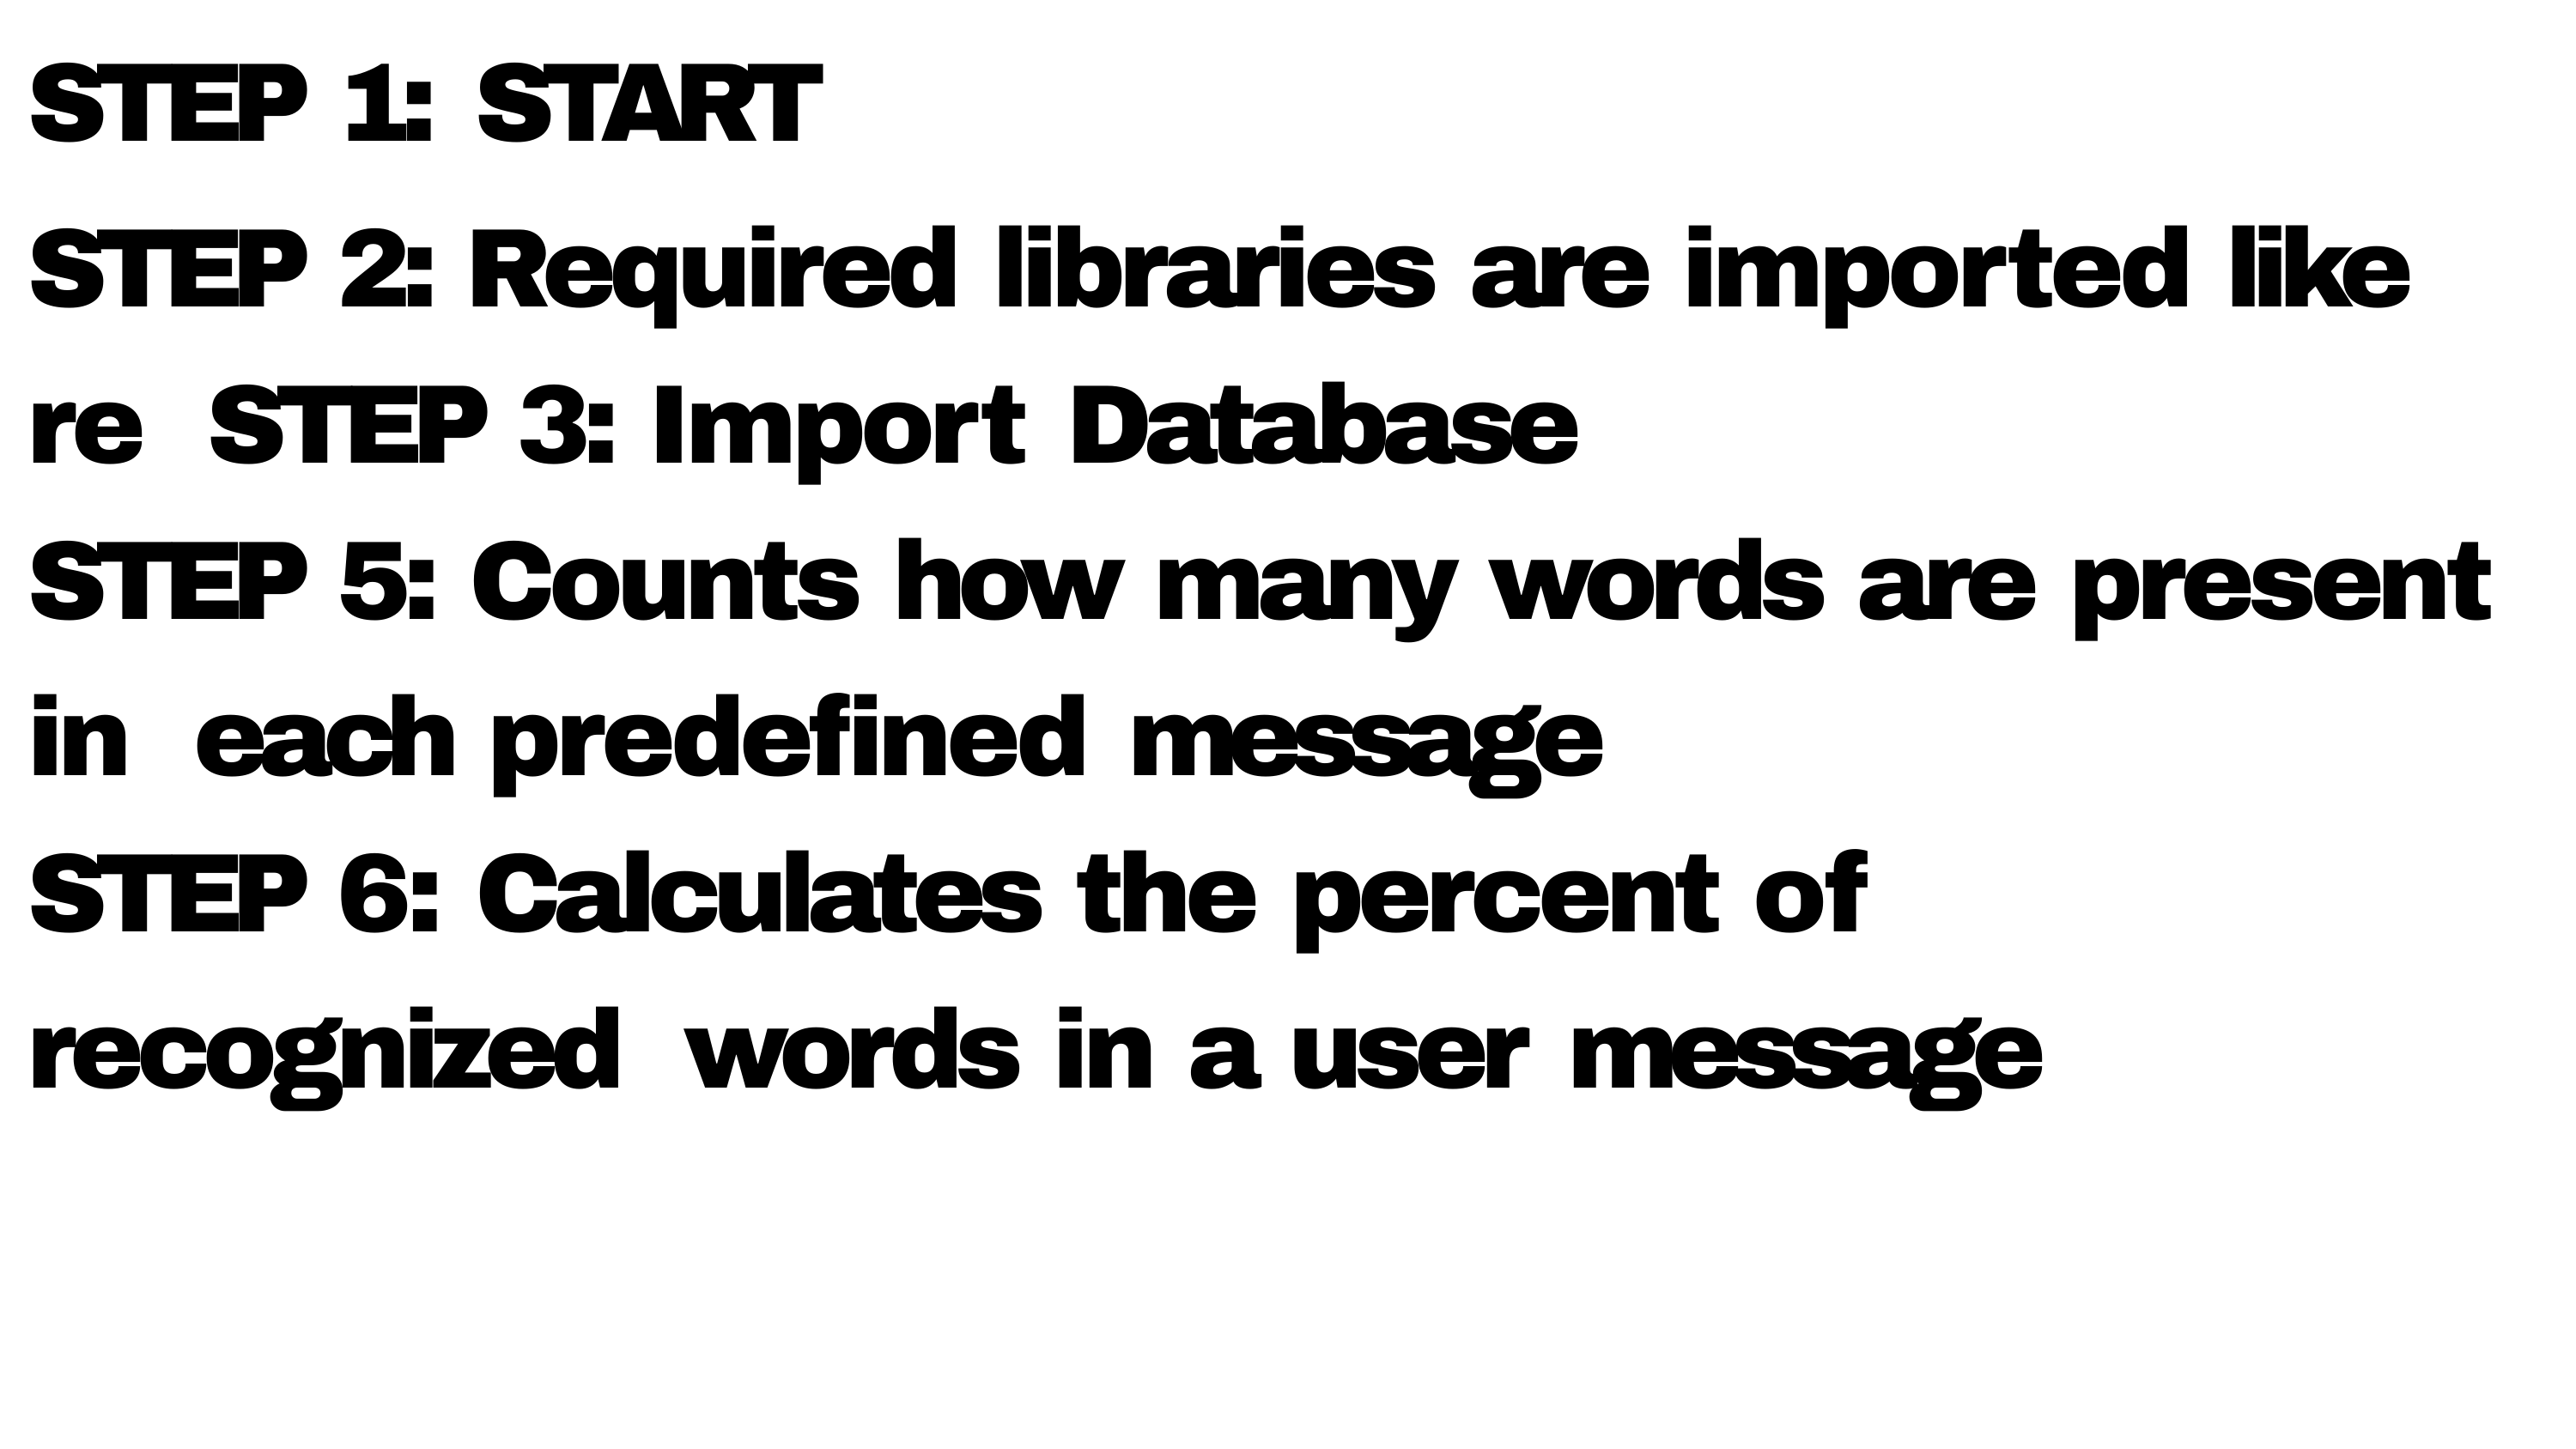

STEP 1: START
STEP 2: Required libraries are imported like re  STEP 3: Import Database
STEP 5: Counts how many words are present in  each predefined message
STEP 6: Calculates the percent of recognized  words in a user message